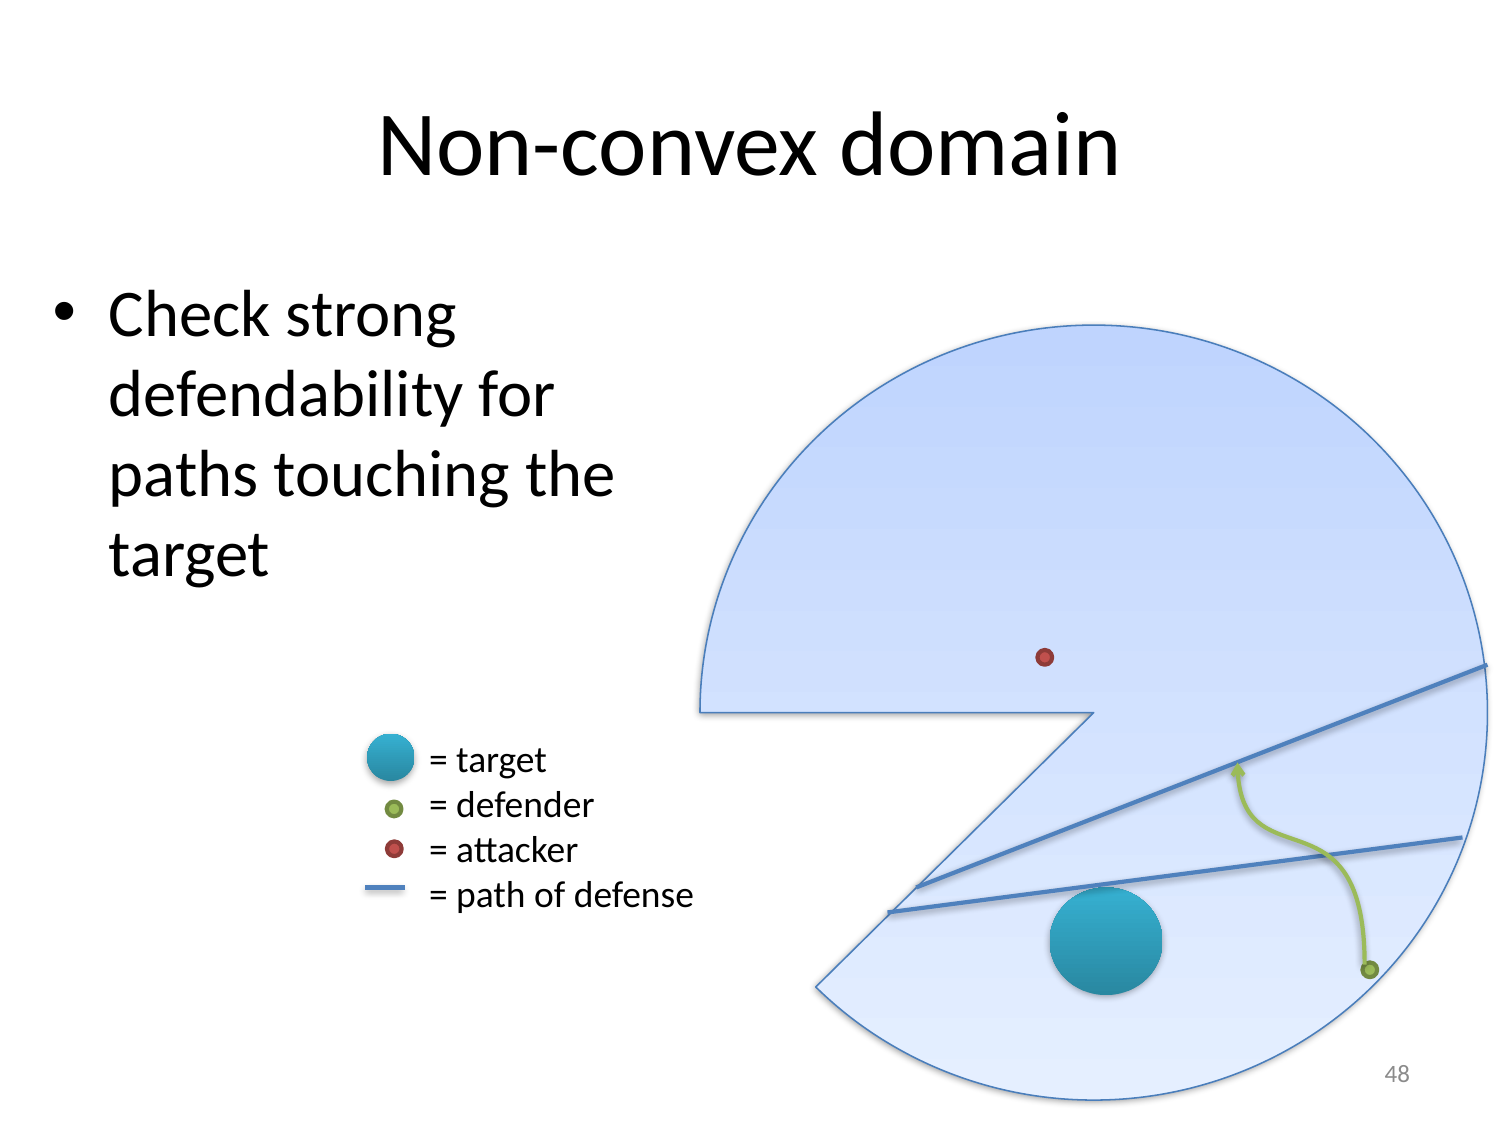

# Non-convex domain
Check strong defendability for paths touching the target

= target
= defender
= attacker
= path of defense

48